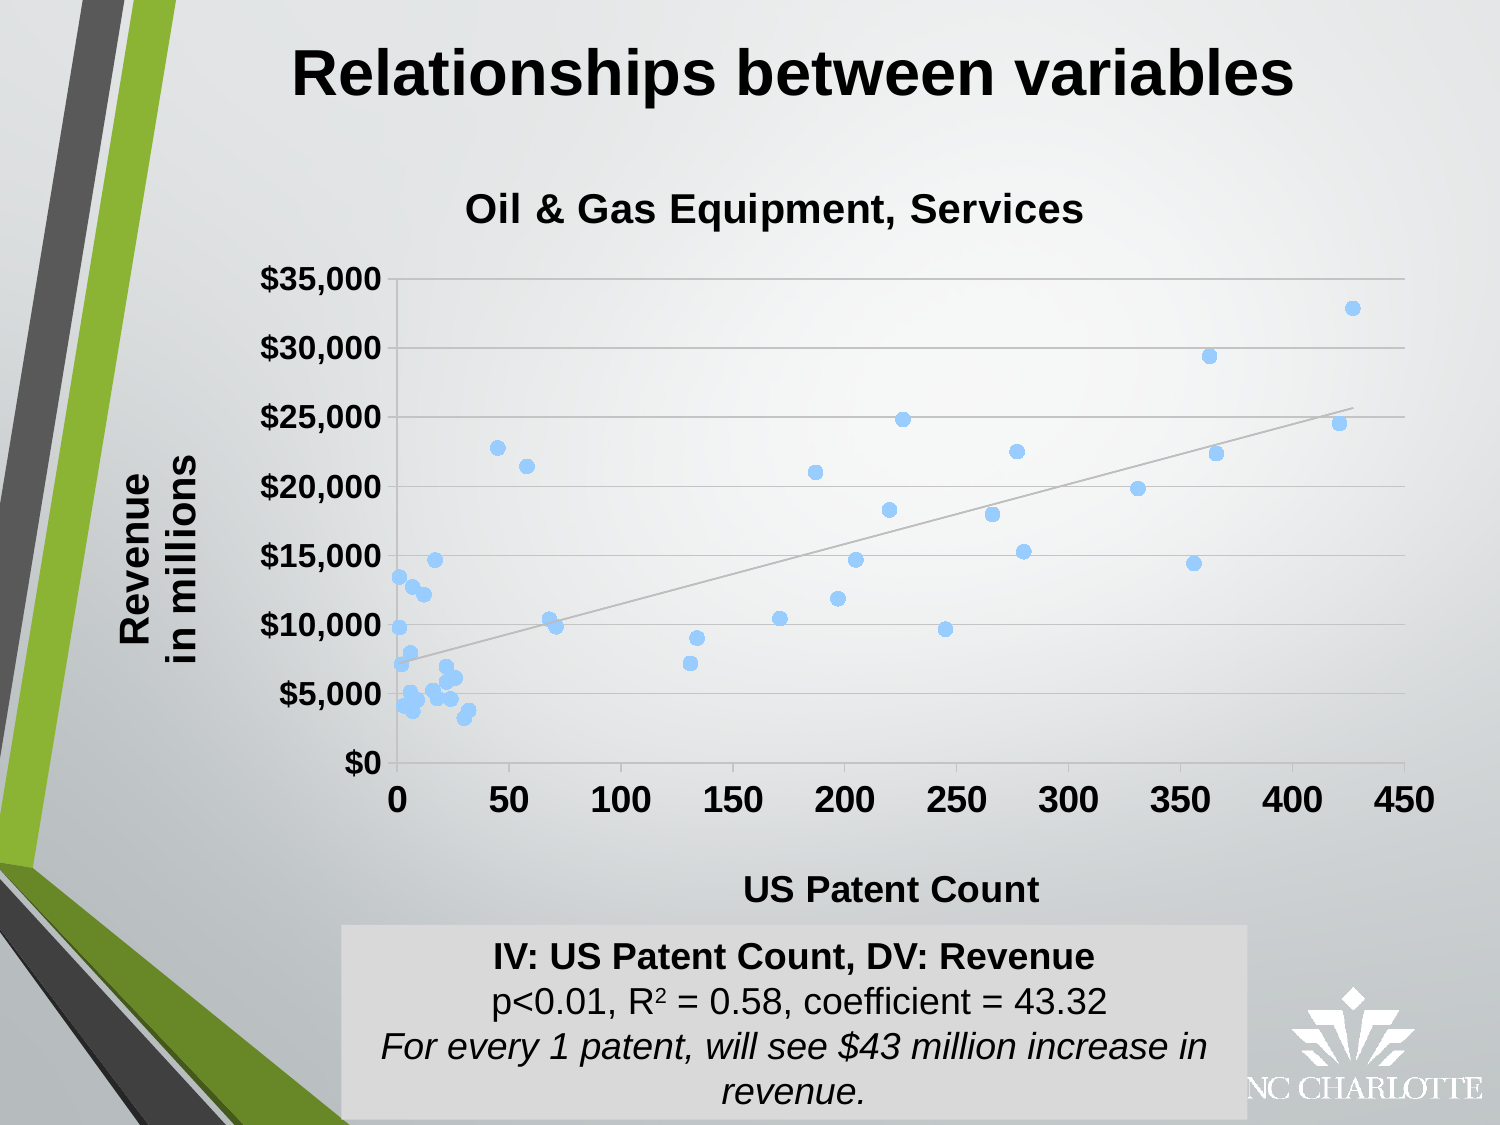

# Relationships between variables

### Chart: Oil & Gas Equipment, Services

| Category | USPT Count |
|---|---|
IV: US Patent Count, DV: Revenue
 p<0.01, R2 = 0.58, coefficient = 43.32
For every 1 patent, will see $43 million increase in revenue.